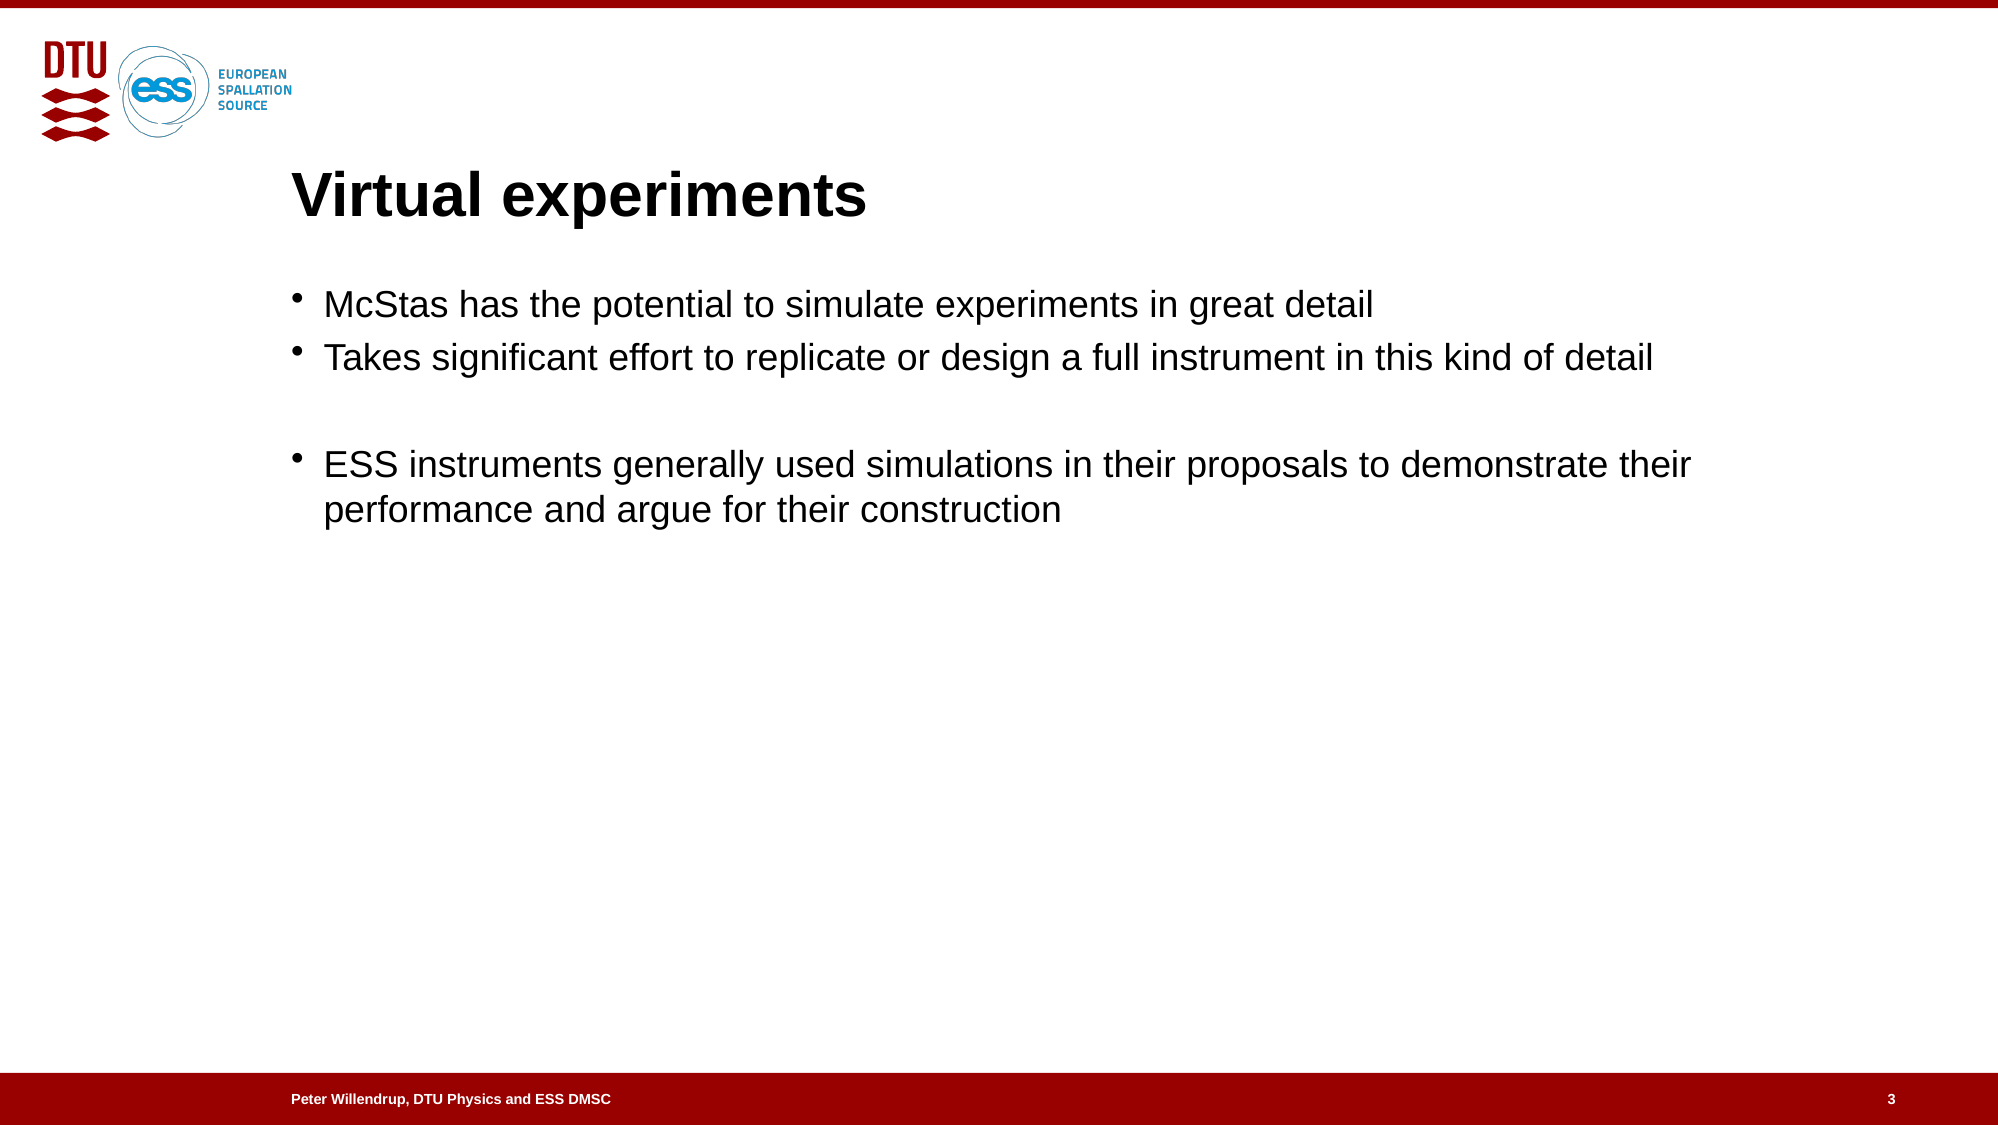

# Virtual experiments
McStas has the potential to simulate experiments in great detail
Takes significant effort to replicate or design a full instrument in this kind of detail

ESS instruments generally used simulations in their proposals to demonstrate their performance and argue for their construction

3